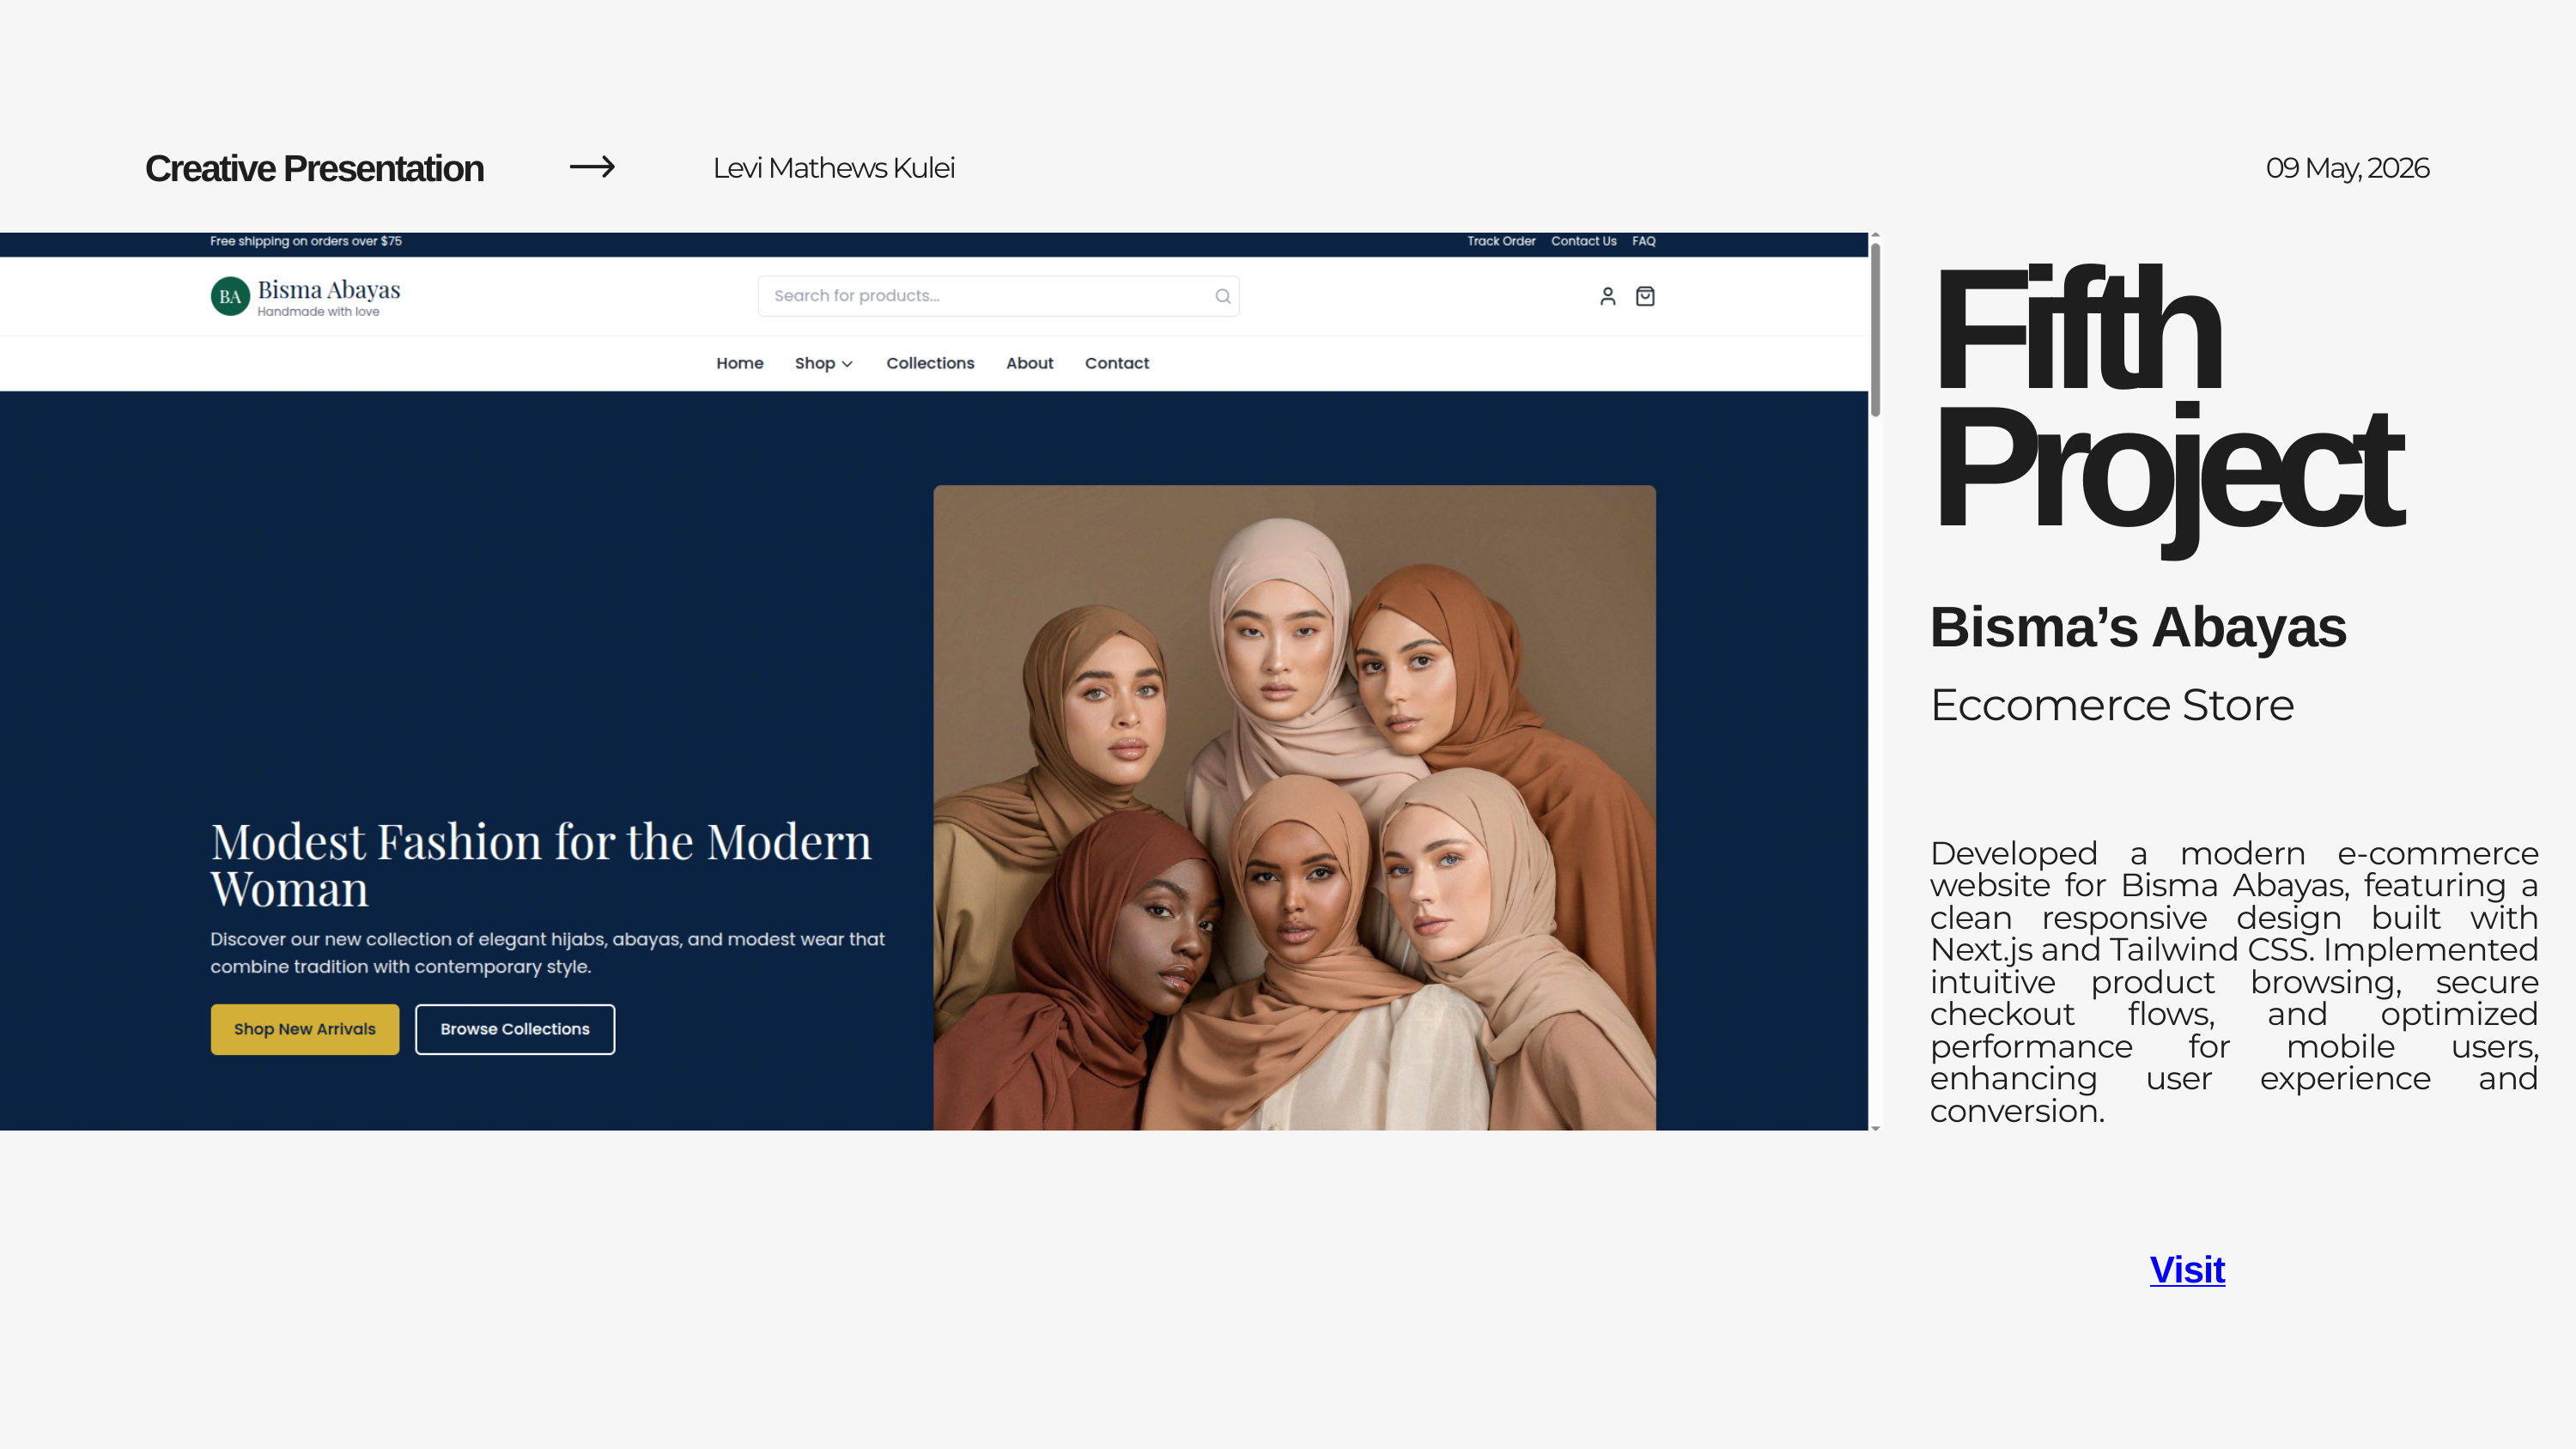

Creative Presentation
Levi Mathews Kulei
09 May, 2026

Fifth
Project
Bisma’s Abayas
Eccomerce Store
Developed a modern e-commerce website for Bisma Abayas, featuring a clean responsive design built with Next.js and Tailwind CSS. Implemented intuitive product browsing, secure checkout flows, and optimized performance for mobile users, enhancing user experience and conversion.
Visit